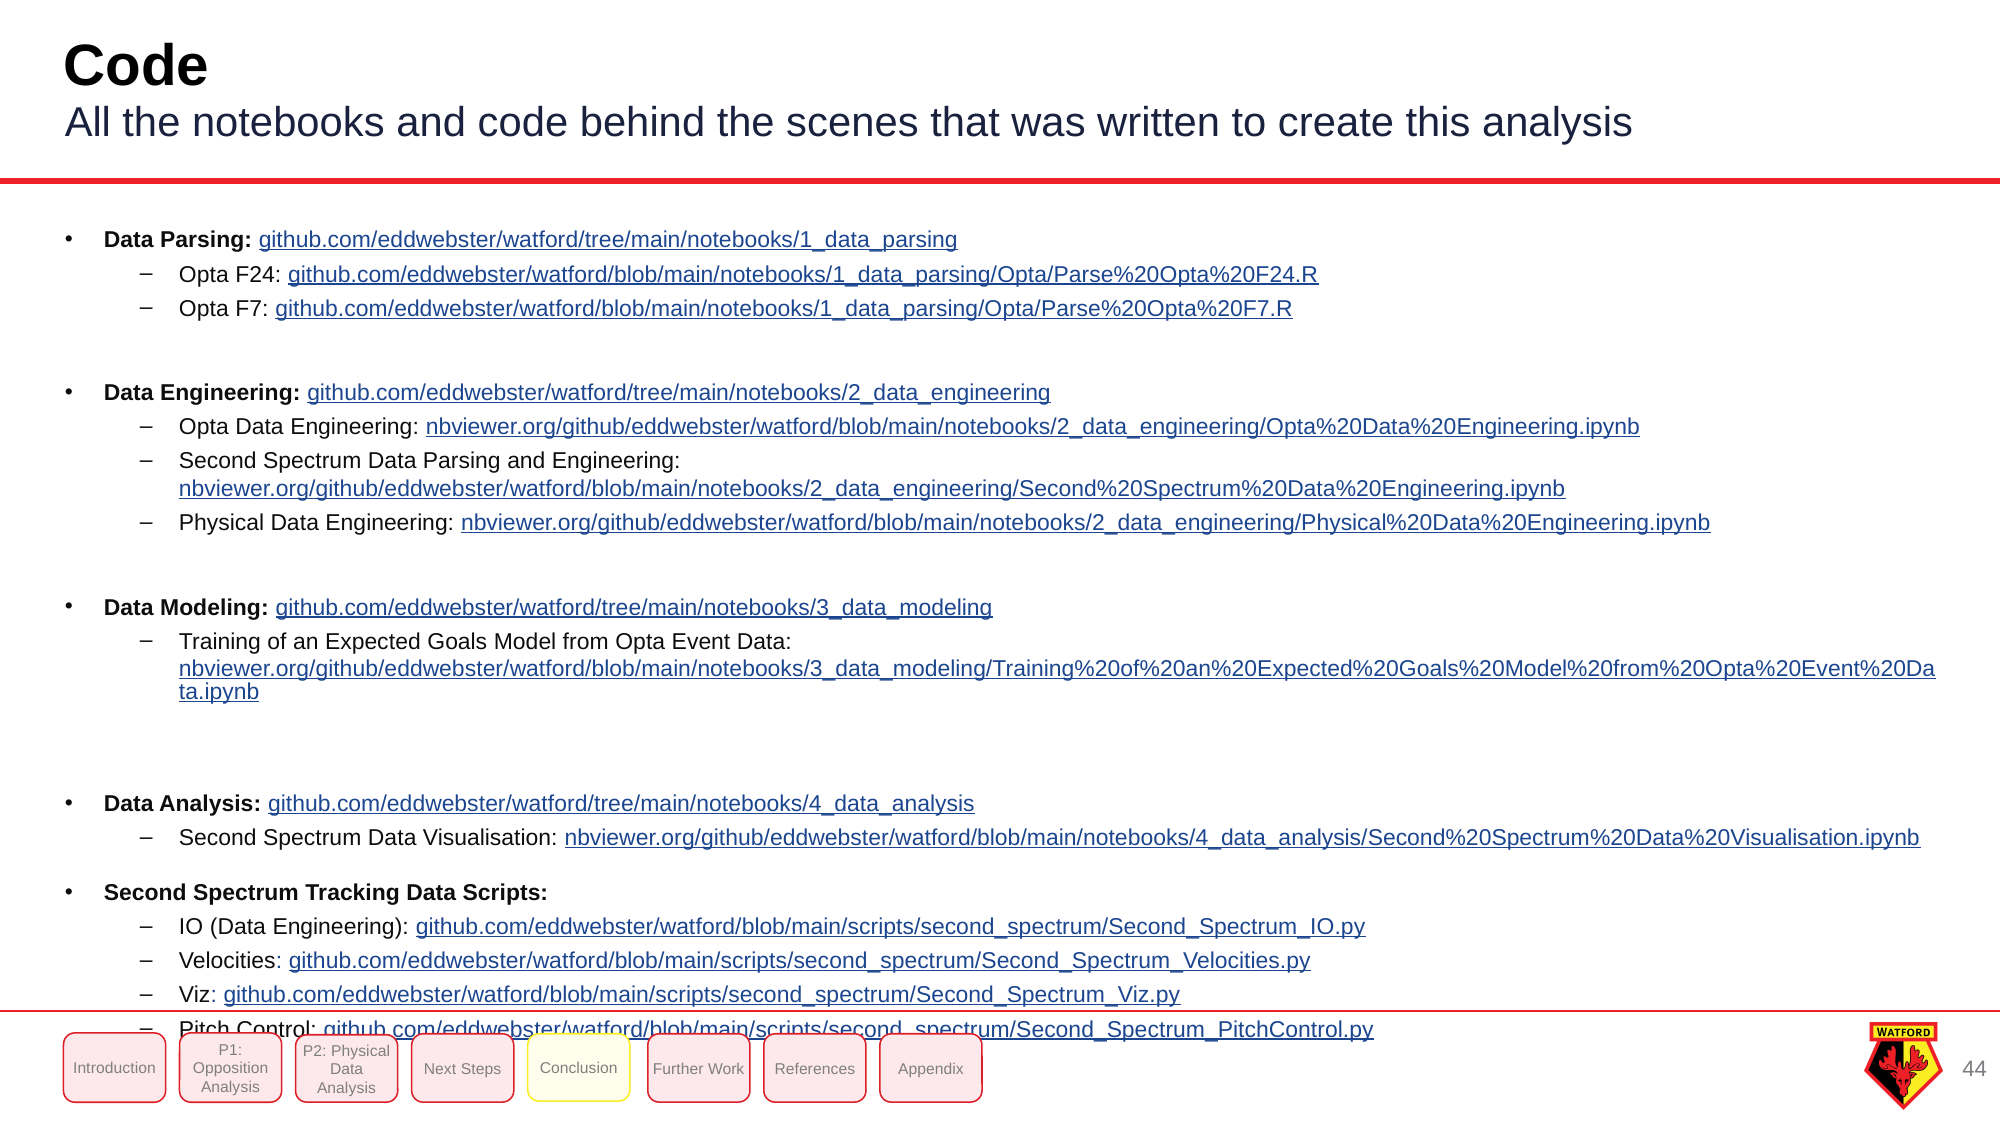

Code
All the notebooks and code behind the scenes that was written to create this analysis
Data Parsing: github.com/eddwebster/watford/tree/main/notebooks/1_data_parsing
Opta F24: github.com/eddwebster/watford/blob/main/notebooks/1_data_parsing/Opta/Parse%20Opta%20F24.R
Opta F7: github.com/eddwebster/watford/blob/main/notebooks/1_data_parsing/Opta/Parse%20Opta%20F7.R

Data Engineering: github.com/eddwebster/watford/tree/main/notebooks/2_data_engineering
Opta Data Engineering: nbviewer.org/github/eddwebster/watford/blob/main/notebooks/2_data_engineering/Opta%20Data%20Engineering.ipynb
Second Spectrum Data Parsing and Engineering: nbviewer.org/github/eddwebster/watford/blob/main/notebooks/2_data_engineering/Second%20Spectrum%20Data%20Engineering.ipynb
Physical Data Engineering: nbviewer.org/github/eddwebster/watford/blob/main/notebooks/2_data_engineering/Physical%20Data%20Engineering.ipynb

Data Modeling: github.com/eddwebster/watford/tree/main/notebooks/3_data_modeling
Training of an Expected Goals Model from Opta Event Data: nbviewer.org/github/eddwebster/watford/blob/main/notebooks/3_data_modeling/Training%20of%20an%20Expected%20Goals%20Model%20from%20Opta%20Event%20Data.ipynb

Data Analysis: github.com/eddwebster/watford/tree/main/notebooks/4_data_analysis
Second Spectrum Data Visualisation: nbviewer.org/github/eddwebster/watford/blob/main/notebooks/4_data_analysis/Second%20Spectrum%20Data%20Visualisation.ipynb

Second Spectrum Tracking Data Scripts:
IO (Data Engineering): github.com/eddwebster/watford/blob/main/scripts/second_spectrum/Second_Spectrum_IO.py
Velocities: github.com/eddwebster/watford/blob/main/scripts/second_spectrum/Second_Spectrum_Velocities.py
Viz: github.com/eddwebster/watford/blob/main/scripts/second_spectrum/Second_Spectrum_Viz.py
Pitch Control: github.com/eddwebster/watford/blob/main/scripts/second_spectrum/Second_Spectrum_PitchControl.py
Introduction
P1: Opposition Analysis
Next Steps
Conclusion
Further Work
References
Appendix
P2: Physical Data Analysis
44